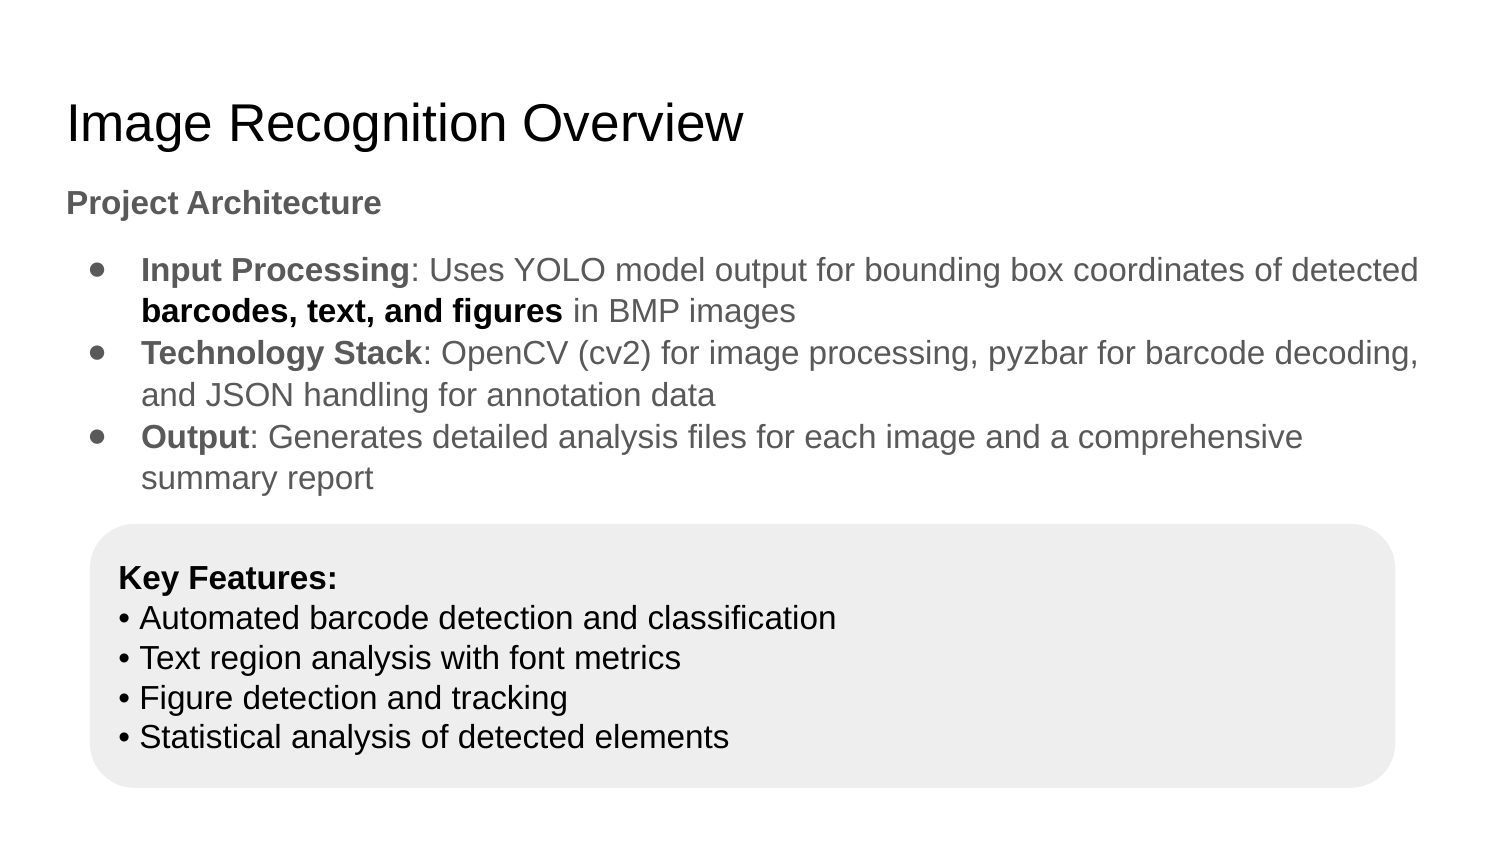

# Image Recognition Overview
Project Architecture
Input Processing: Uses YOLO model output for bounding box coordinates of detected barcodes, text, and figures in BMP images
Technology Stack: OpenCV (cv2) for image processing, pyzbar for barcode decoding, and JSON handling for annotation data
Output: Generates detailed analysis files for each image and a comprehensive summary report

Key Features:
• Automated barcode detection and classification
• Text region analysis with font metrics
• Figure detection and tracking
• Statistical analysis of detected elements